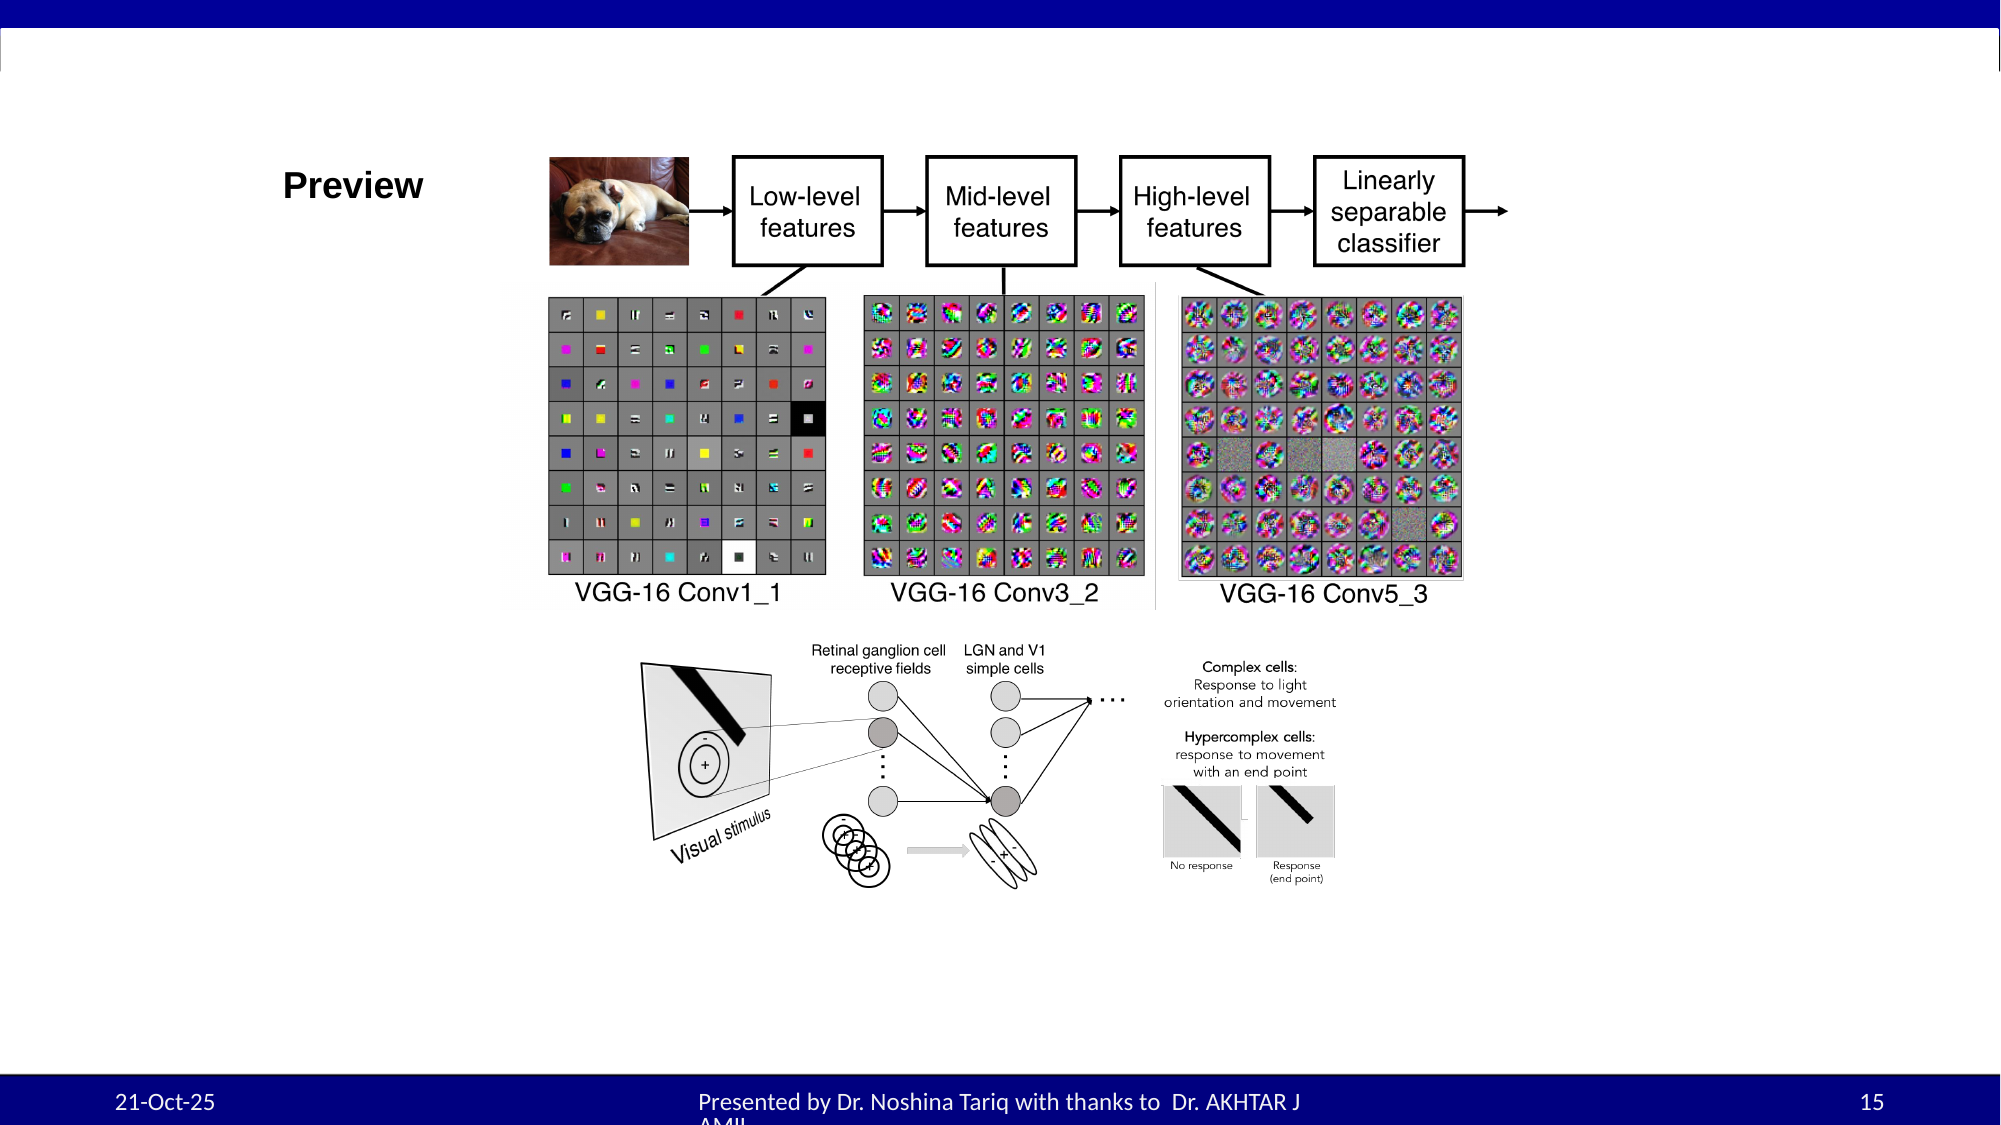

Preview

21-Oct-25
Presented by Dr. Noshina Tariq with thanks to  Dr. AKHTAR JAMIL
15